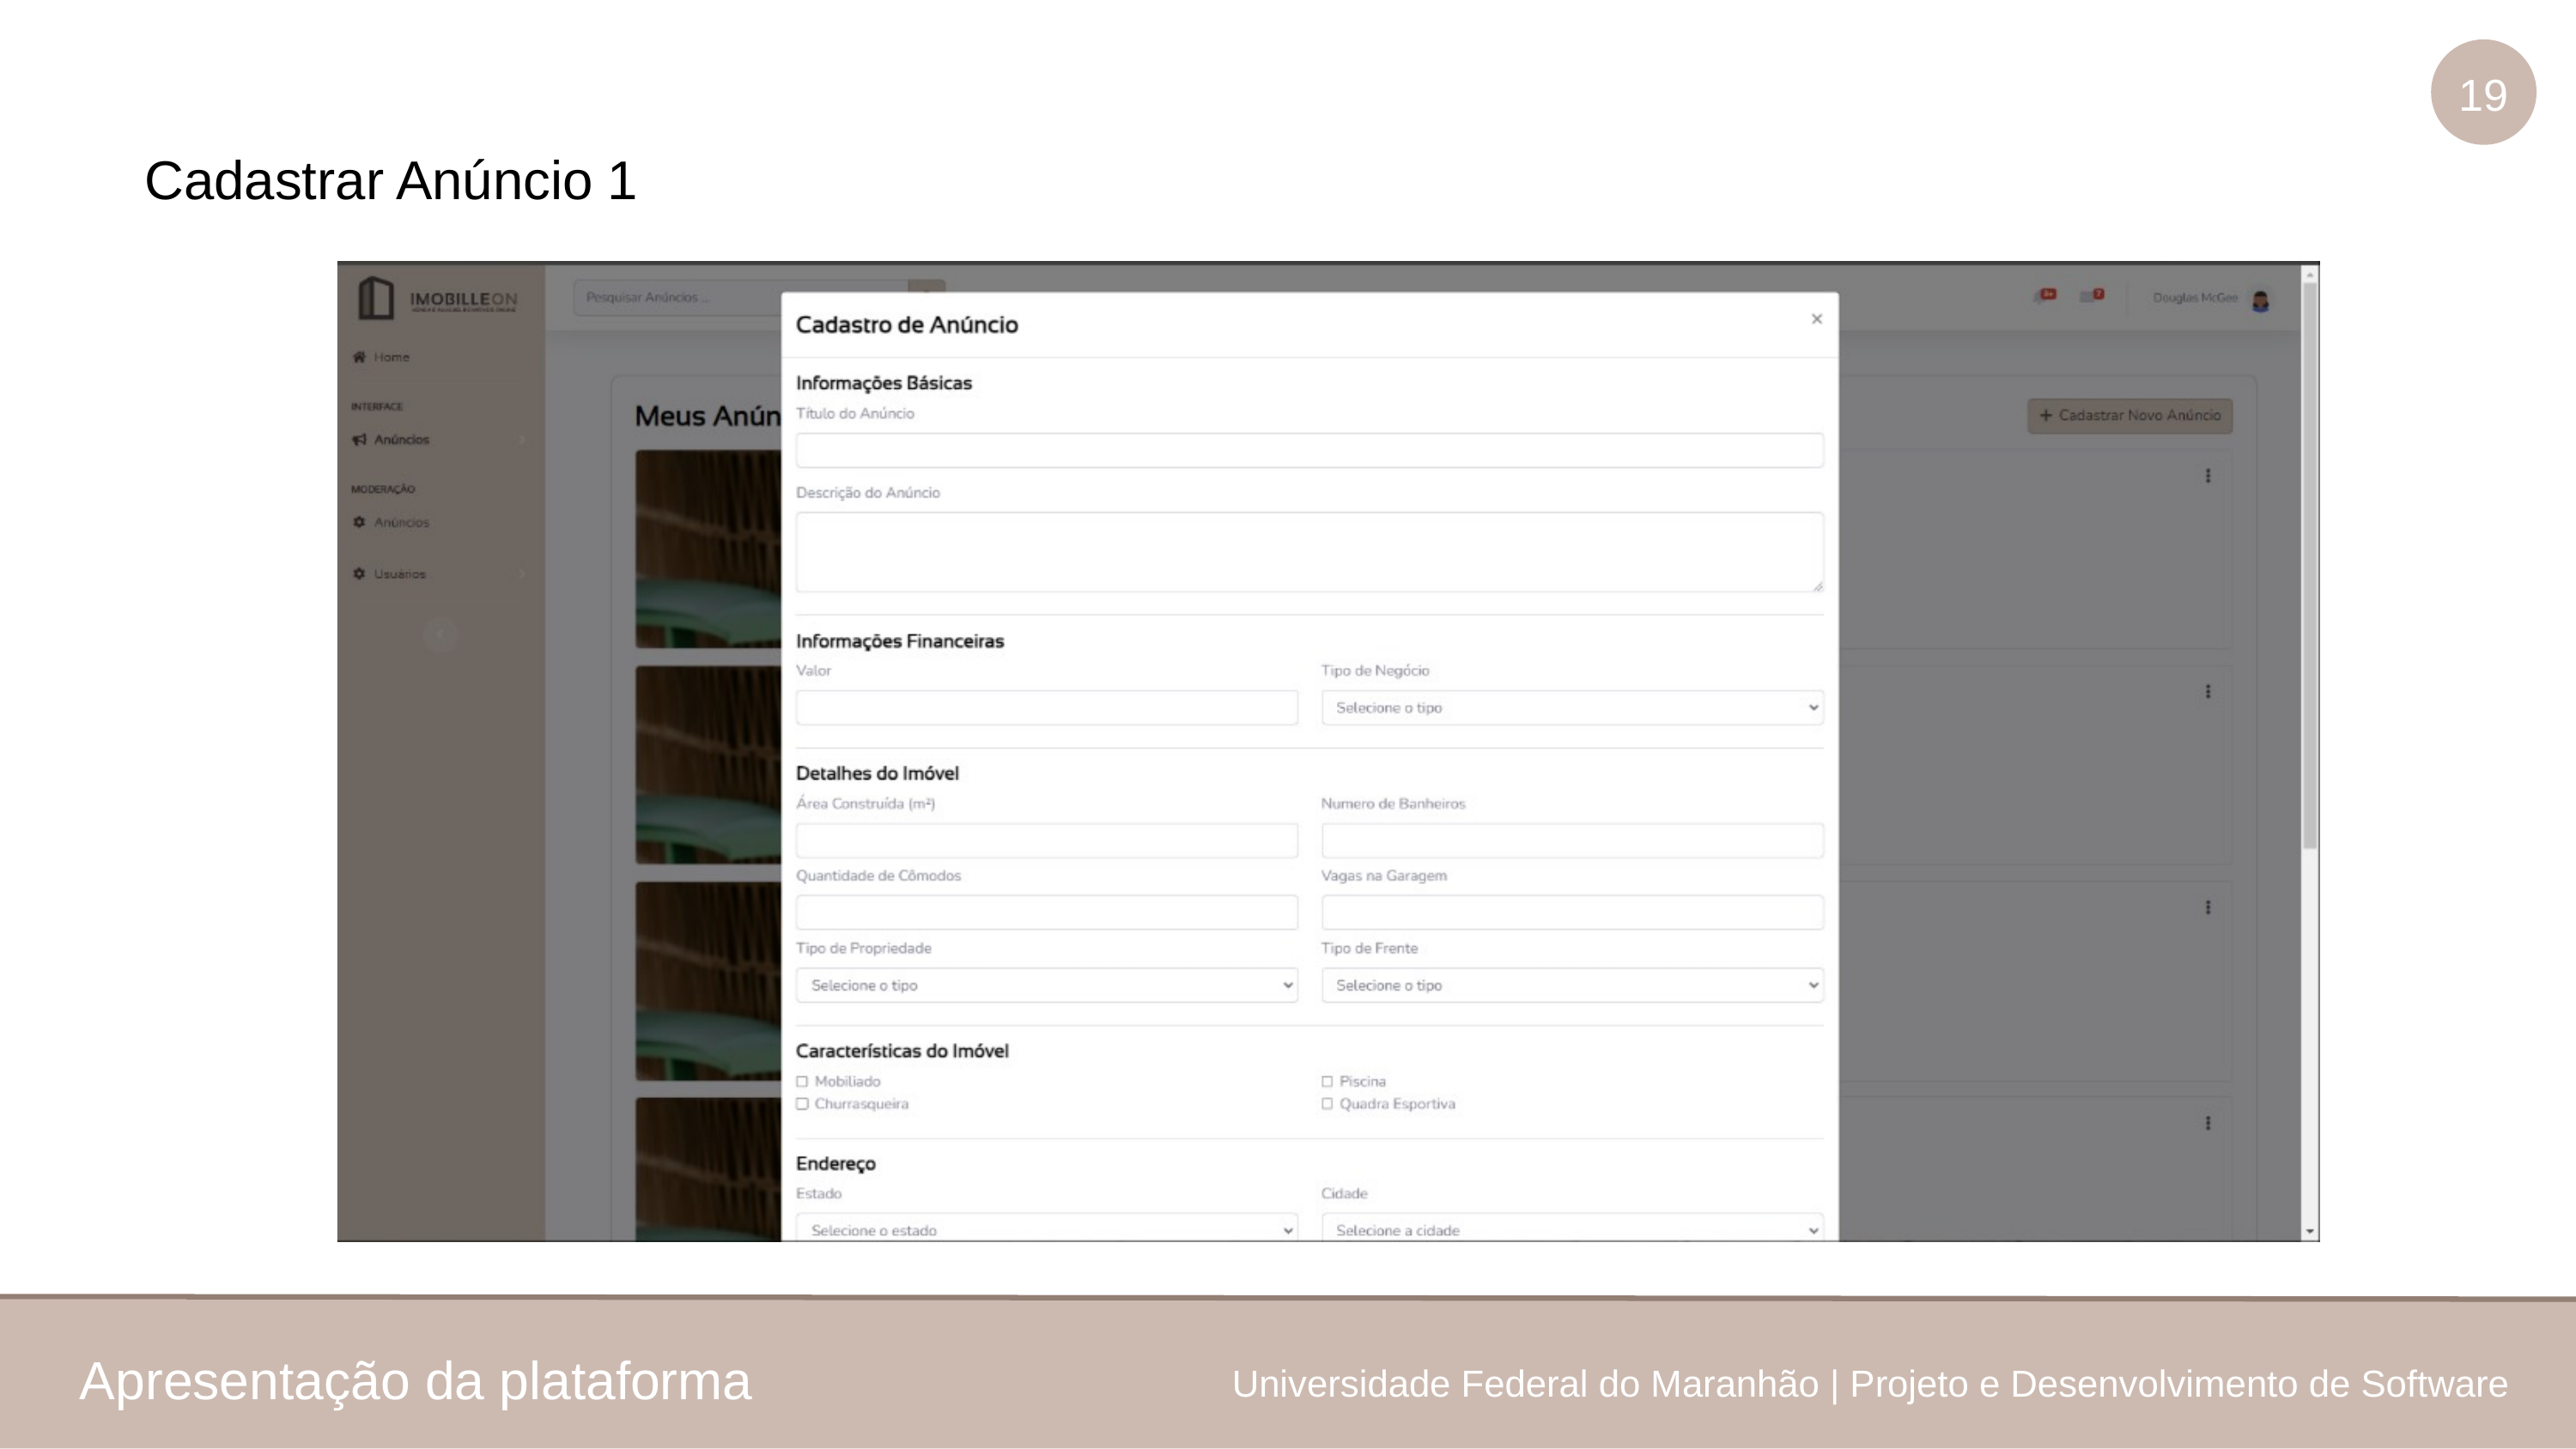

19
Cadastrar Anúncio 1

Apresentação da plataforma
Universidade Federal do Maranhão | Projeto e Desenvolvimento de Software